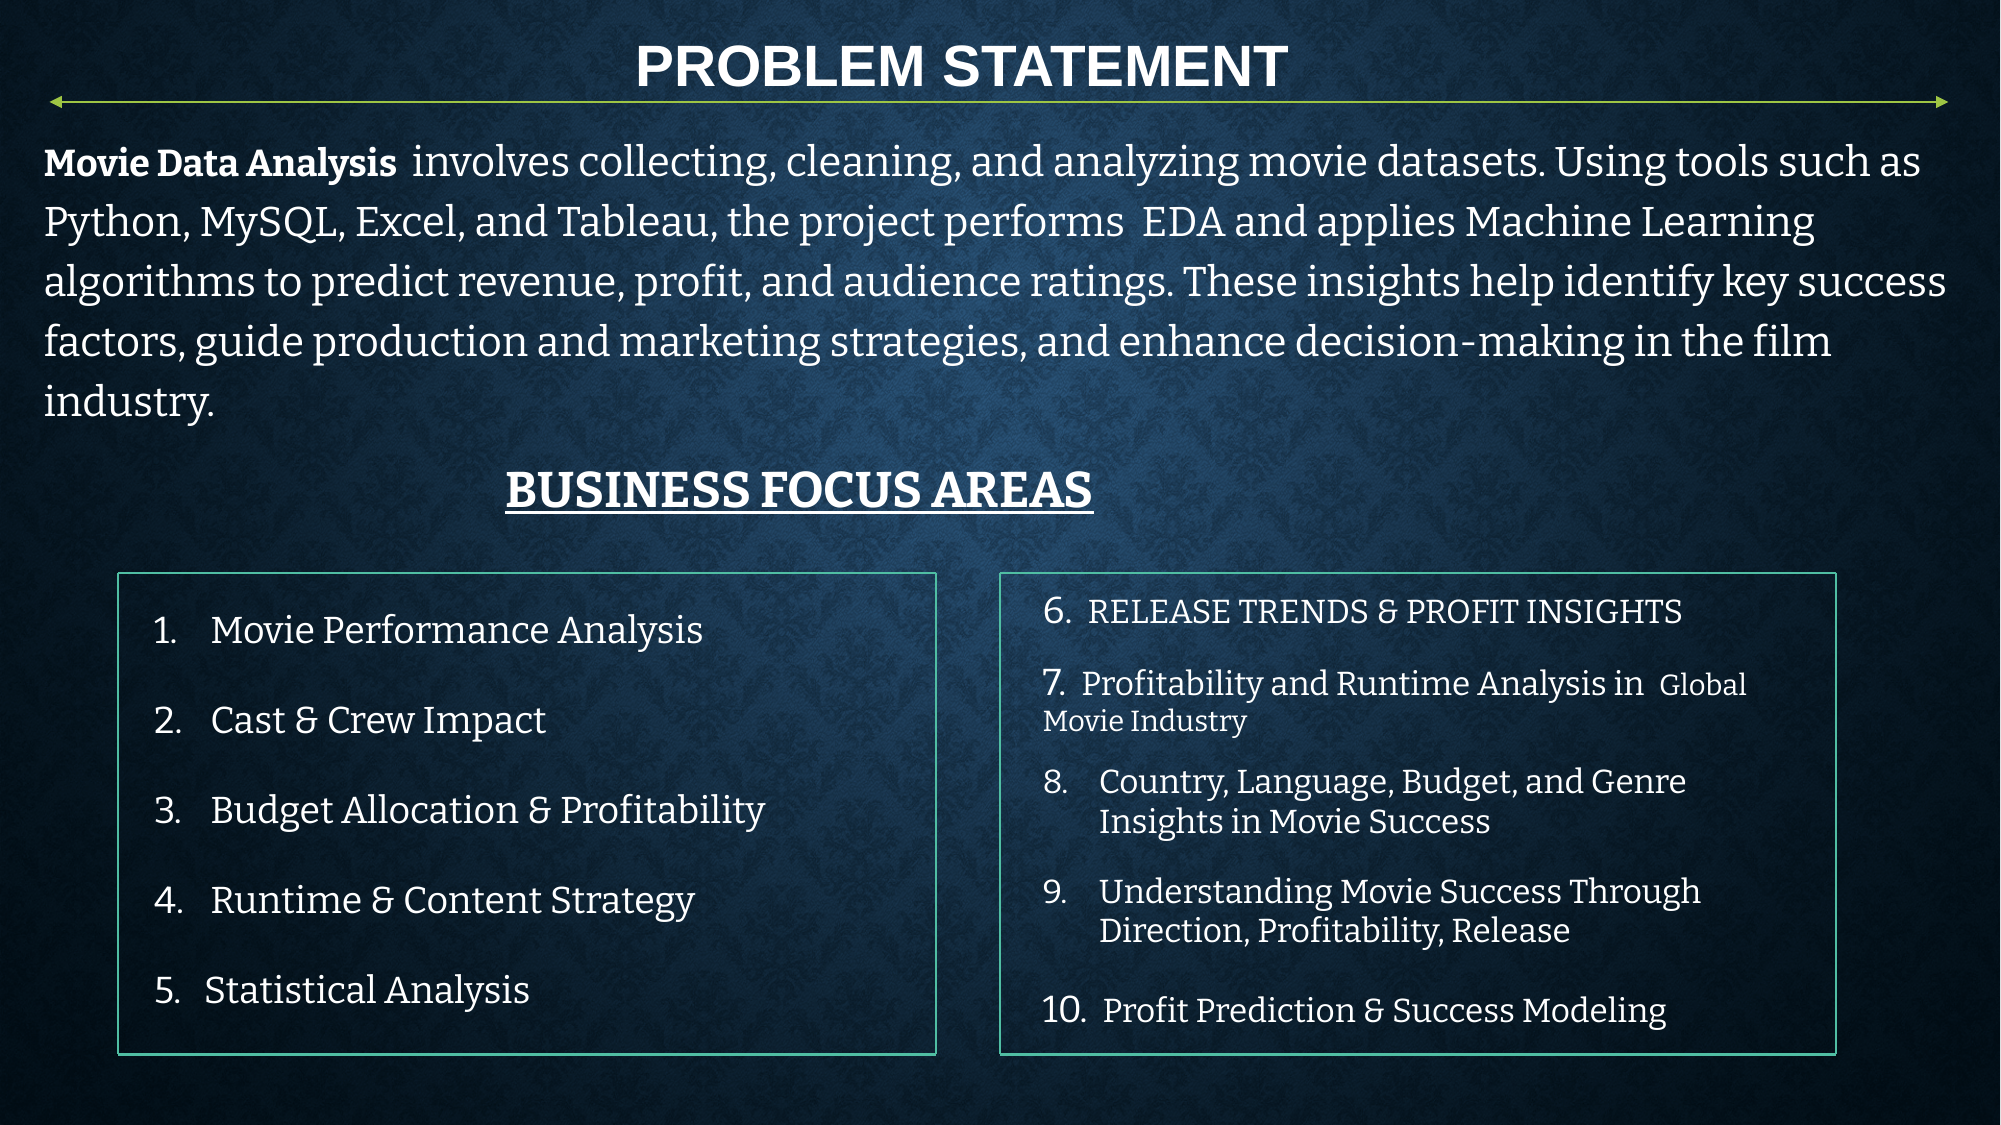

# Problem Statement
Movie Data Analysis  involves collecting, cleaning, and analyzing movie datasets. Using tools such as Python, MySQL, Excel, and Tableau, the project performs  EDA and applies Machine Learning algorithms to predict revenue, profit, and audience ratings. These insights help identify key success factors, guide production and marketing strategies, and enhance decision-making in the film industry.
                                                        BUSINESS FOCUS AREAS
6.  RELEASE TRENDS & PROFIT INSIGHTS

7.  Profitability and Runtime Analysis in  Global Movie Industry

Country, Language, Budget, and Genre Insights in Movie Success

Understanding Movie Success Through Direction, Profitability, Release

10.  Profit Prediction & Success Modeling
Movie Performance Analysis

Cast & Crew Impact

Budget Allocation & Profitability

Runtime & Content Strategy

5.   Statistical Analysis